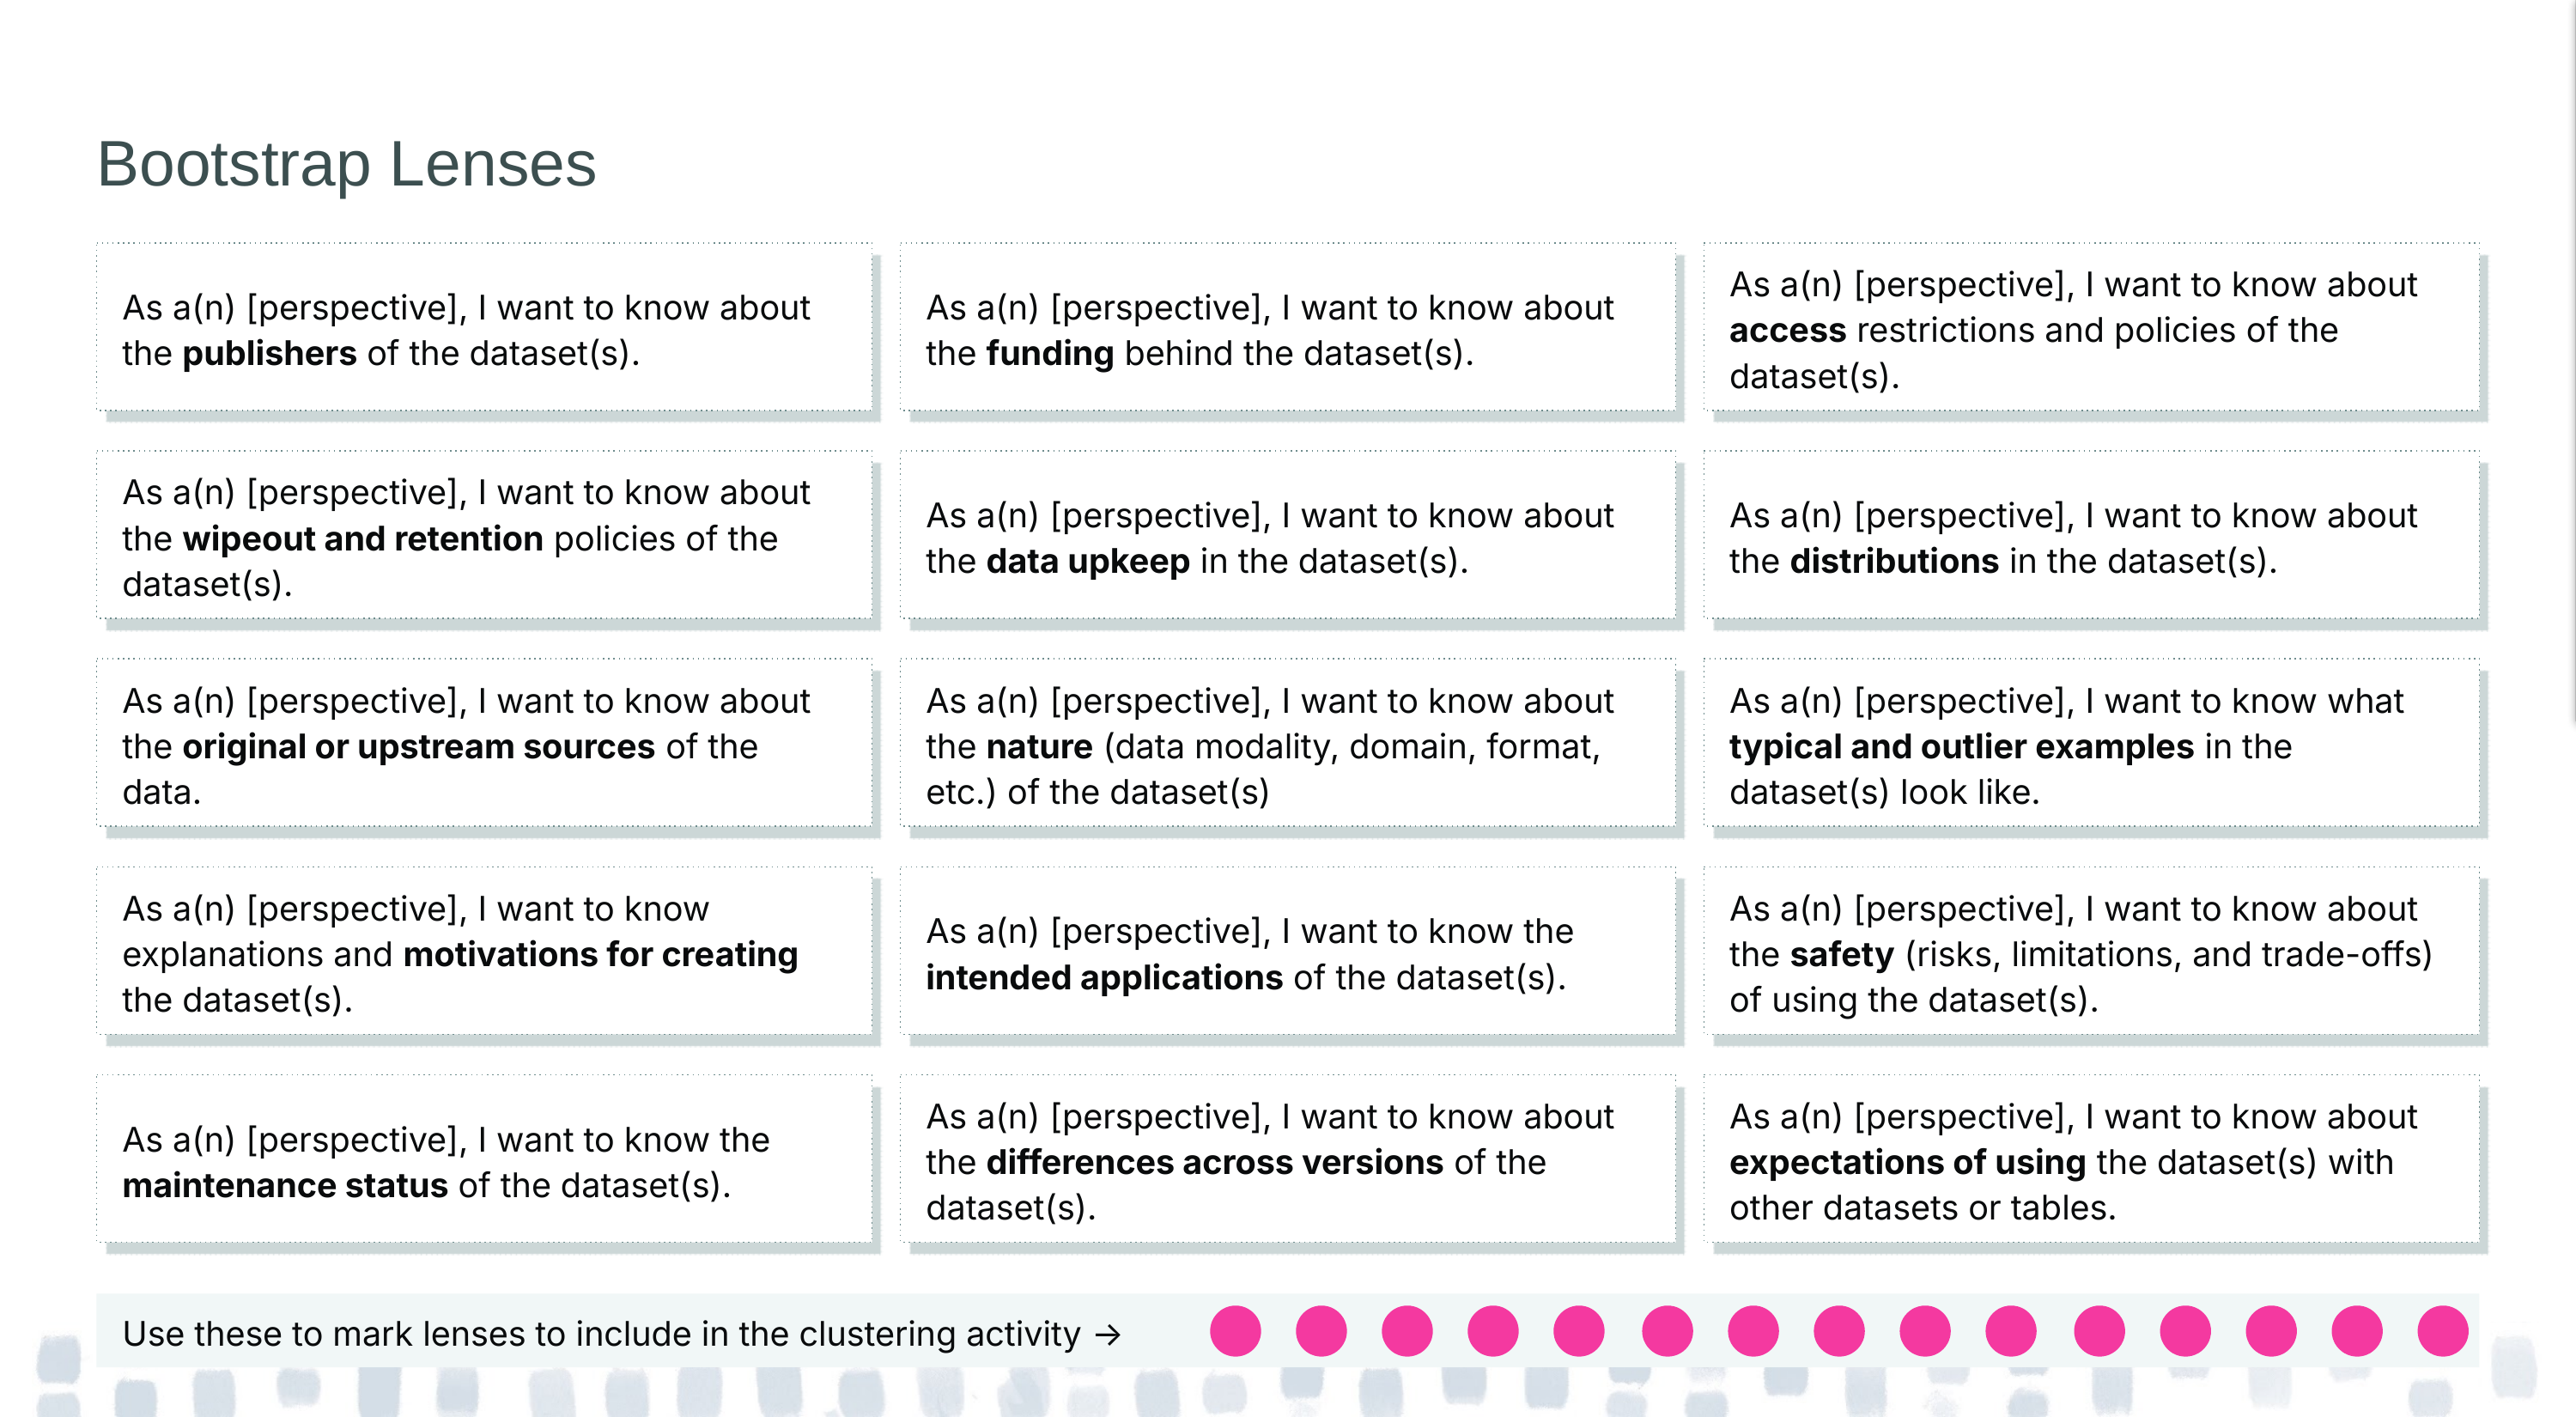

Facilitator’s note

Here are some predefined lenses to get you started.

Ask the group to review and include these in the clustering activity. Using these will help the group push past the obvious and lean into their latent knowledge.

Delete this note once you’re done with it.
# Bootstrap Lenses
As a(n) [perspective], I want to know about the publishers of the dataset(s).
As a(n) [perspective], I want to know about the funding behind the dataset(s).
As a(n) [perspective], I want to know about access restrictions and policies of the dataset(s).
As a(n) [perspective], I want to know about the wipeout and retention policies of the dataset(s).
As a(n) [perspective], I want to know about the data upkeep in the dataset(s).
As a(n) [perspective], I want to know about the distributions in the dataset(s).
As a(n) [perspective], I want to know about the original or upstream sources of the data.
As a(n) [perspective], I want to know about the nature (data modality, domain, format, etc.) of the dataset(s)
As a(n) [perspective], I want to know what typical and outlier examples in the dataset(s) look like.
As a(n) [perspective], I want to know explanations and motivations for creating the dataset(s).
As a(n) [perspective], I want to know the intended applications of the dataset(s).
As a(n) [perspective], I want to know about the safety (risks, limitations, and trade-offs) of using the dataset(s).
As a(n) [perspective], I want to know the maintenance status of the dataset(s).
As a(n) [perspective], I want to know about the differences across versions of the dataset(s).
As a(n) [perspective], I want to know about expectations of using the dataset(s) with other datasets or tables.
Use these to mark lenses to include in the clustering activity →